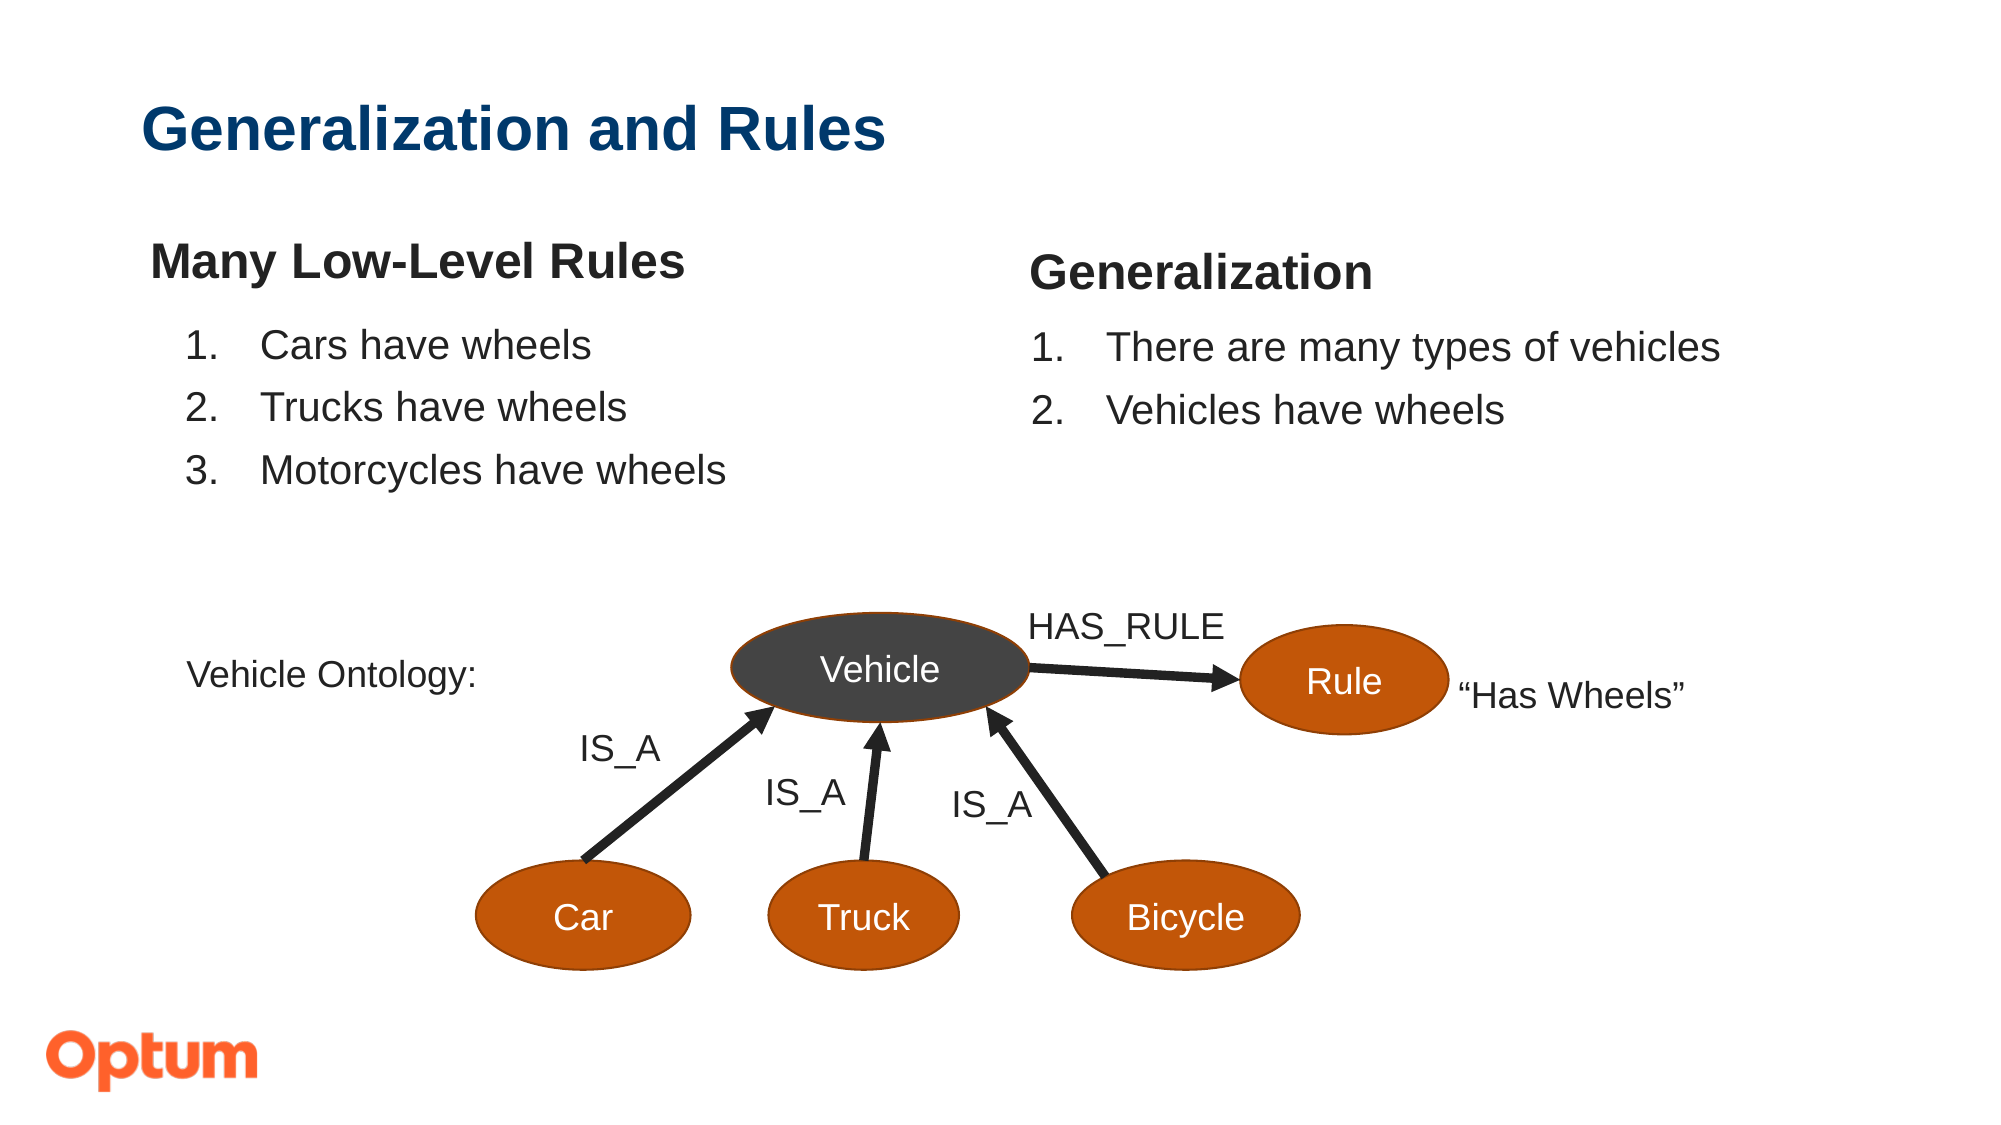

# Generalization and Rules
Many Low-Level Rules
Generalization
Cars have wheels
Trucks have wheels
Motorcycles have wheels
There are many types of vehicles
Vehicles have wheels
HAS_RULE
Vehicle
Rule
Vehicle Ontology:
“Has Wheels”
IS_A
IS_A
IS_A
Bicycle
Truck
Car